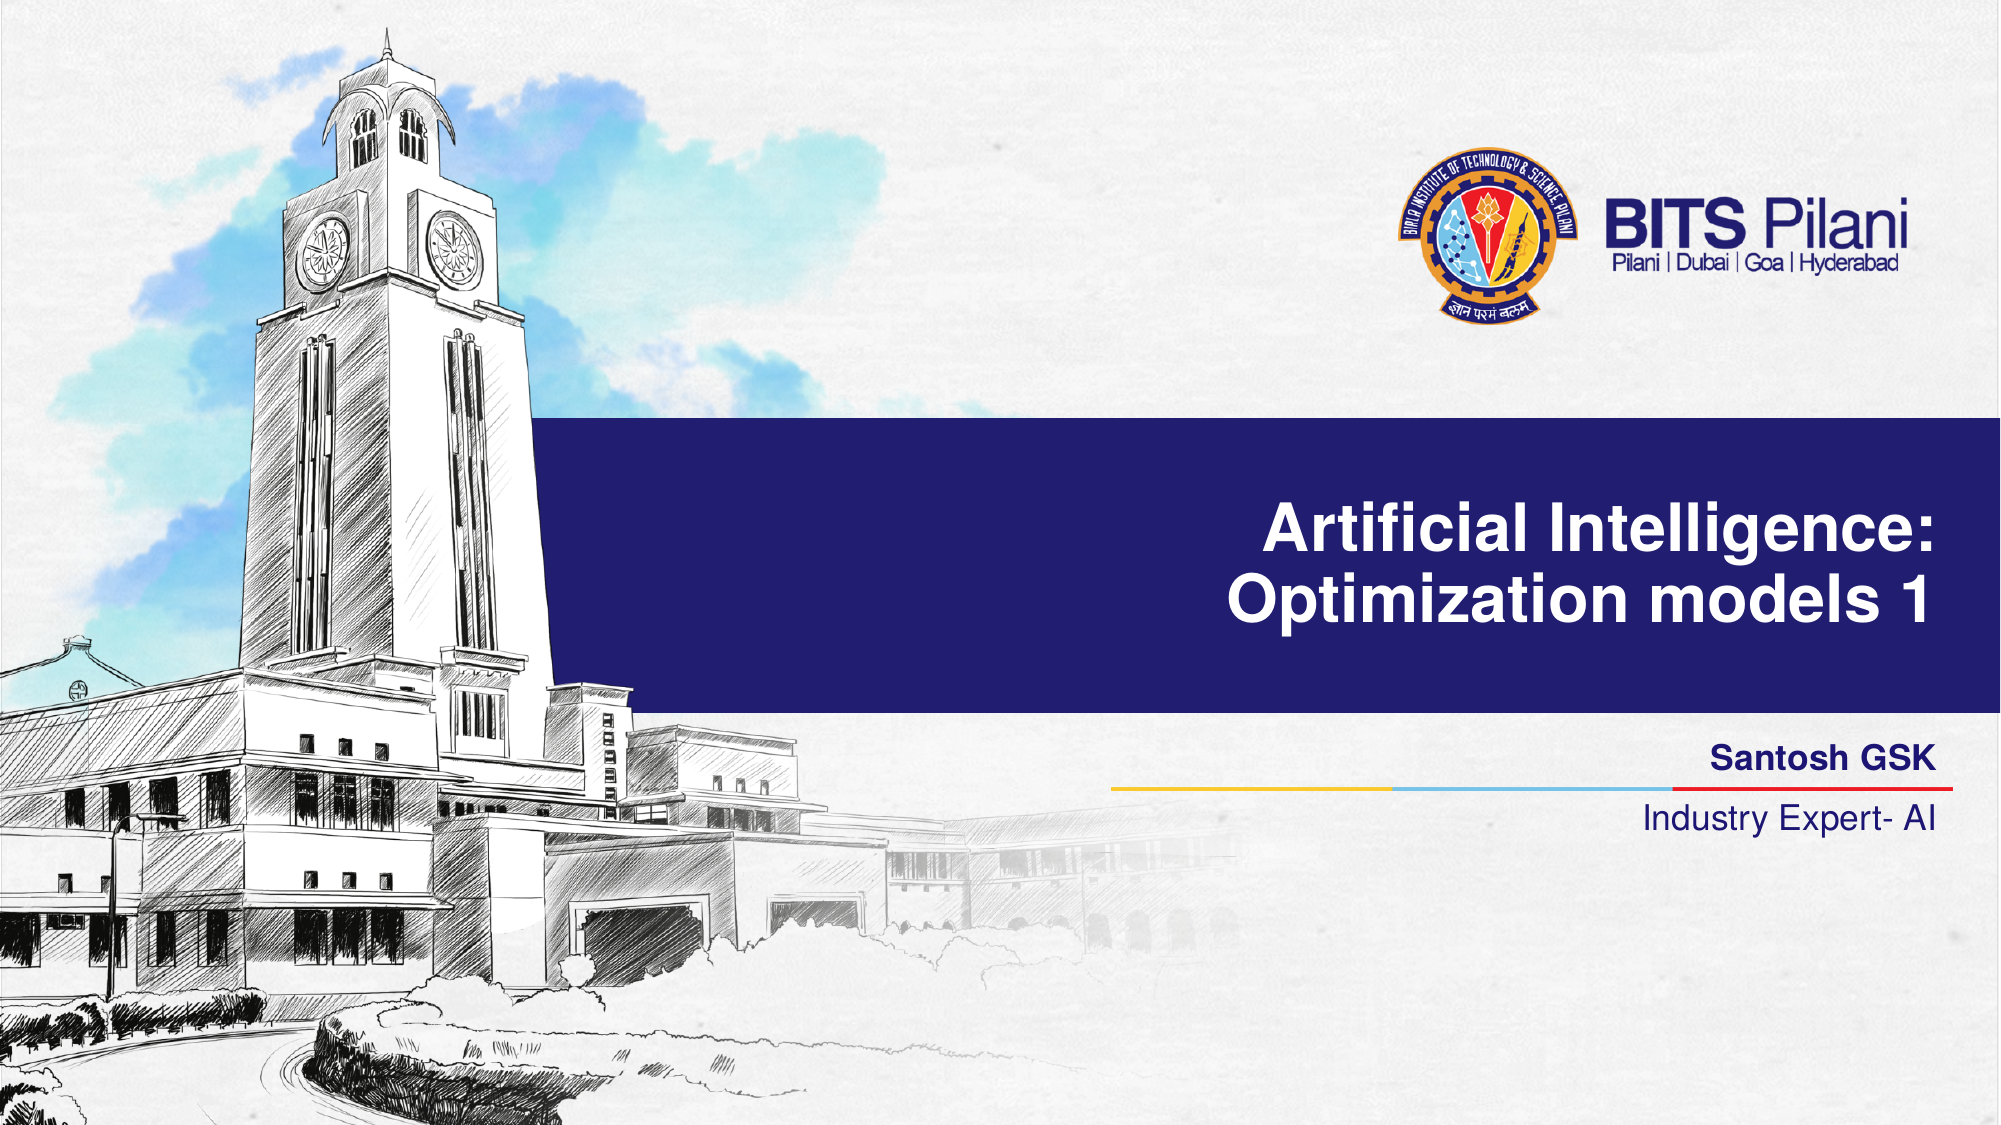

# Artificial Intelligence: Optimization models 1
Santosh GSK
Industry Expert- AI